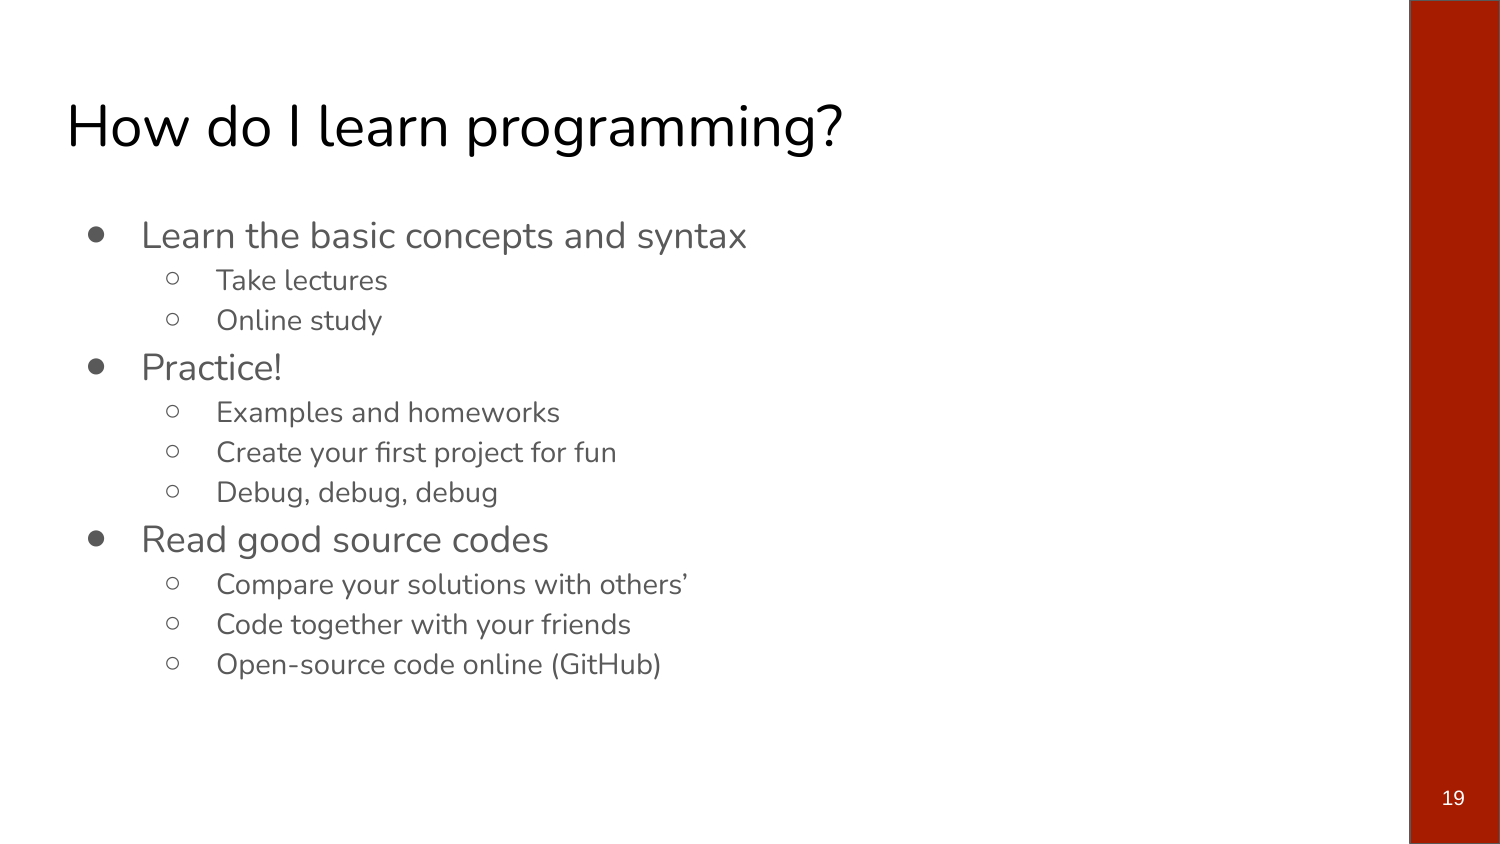

# How do I learn programming?
Learn the basic concepts and syntax
Take lectures
Online study
Practice!
Examples and homeworks
Create your first project for fun
Debug, debug, debug
Read good source codes
Compare your solutions with others’
Code together with your friends
Open-source code online (GitHub)
19